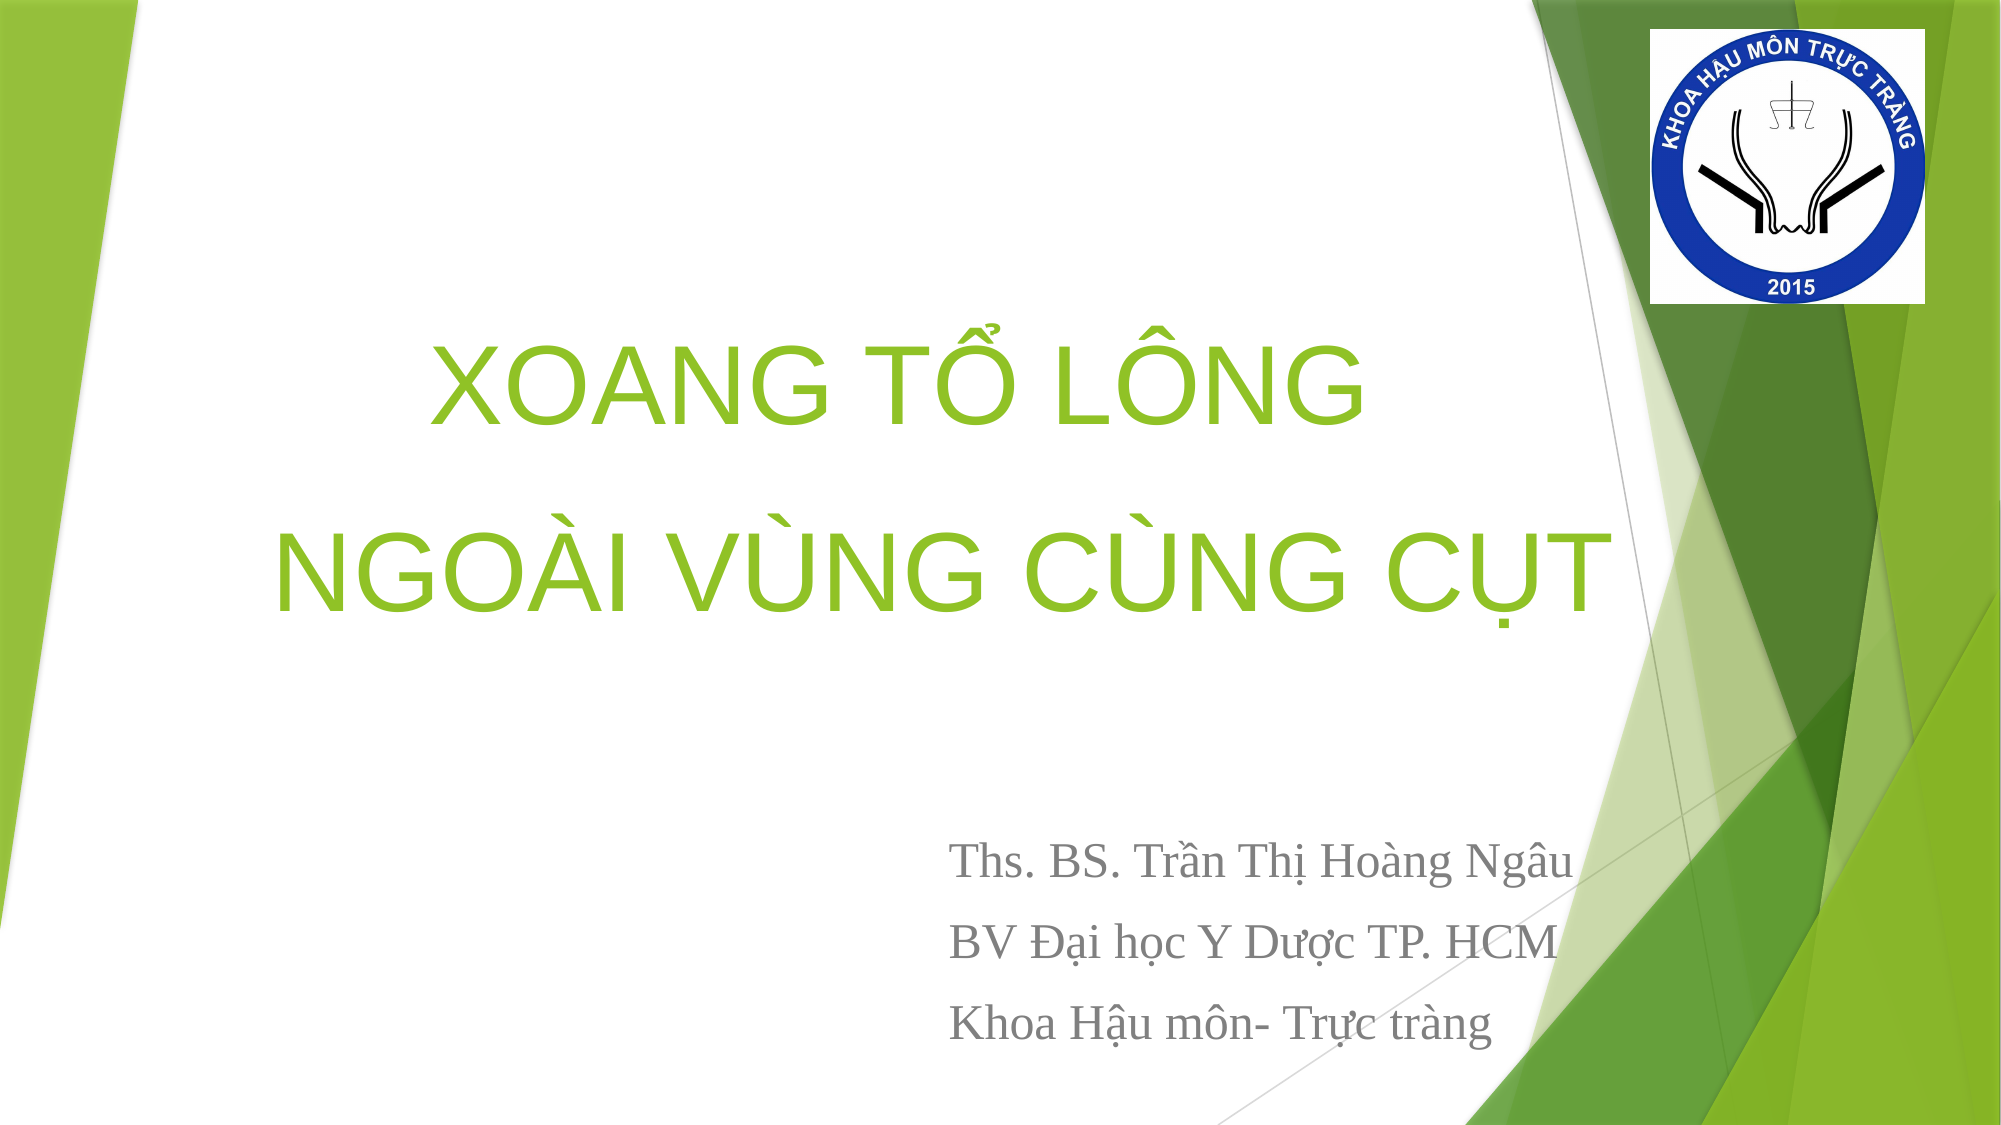

# XOANG TỔ LÔNG
NGOÀI VÙNG CÙNG CỤT
Ths. BS. Trần Thị Hoàng Ngâu
BV Đại học Y Dược TP. HCM
Khoa Hậu môn- Trực tràng